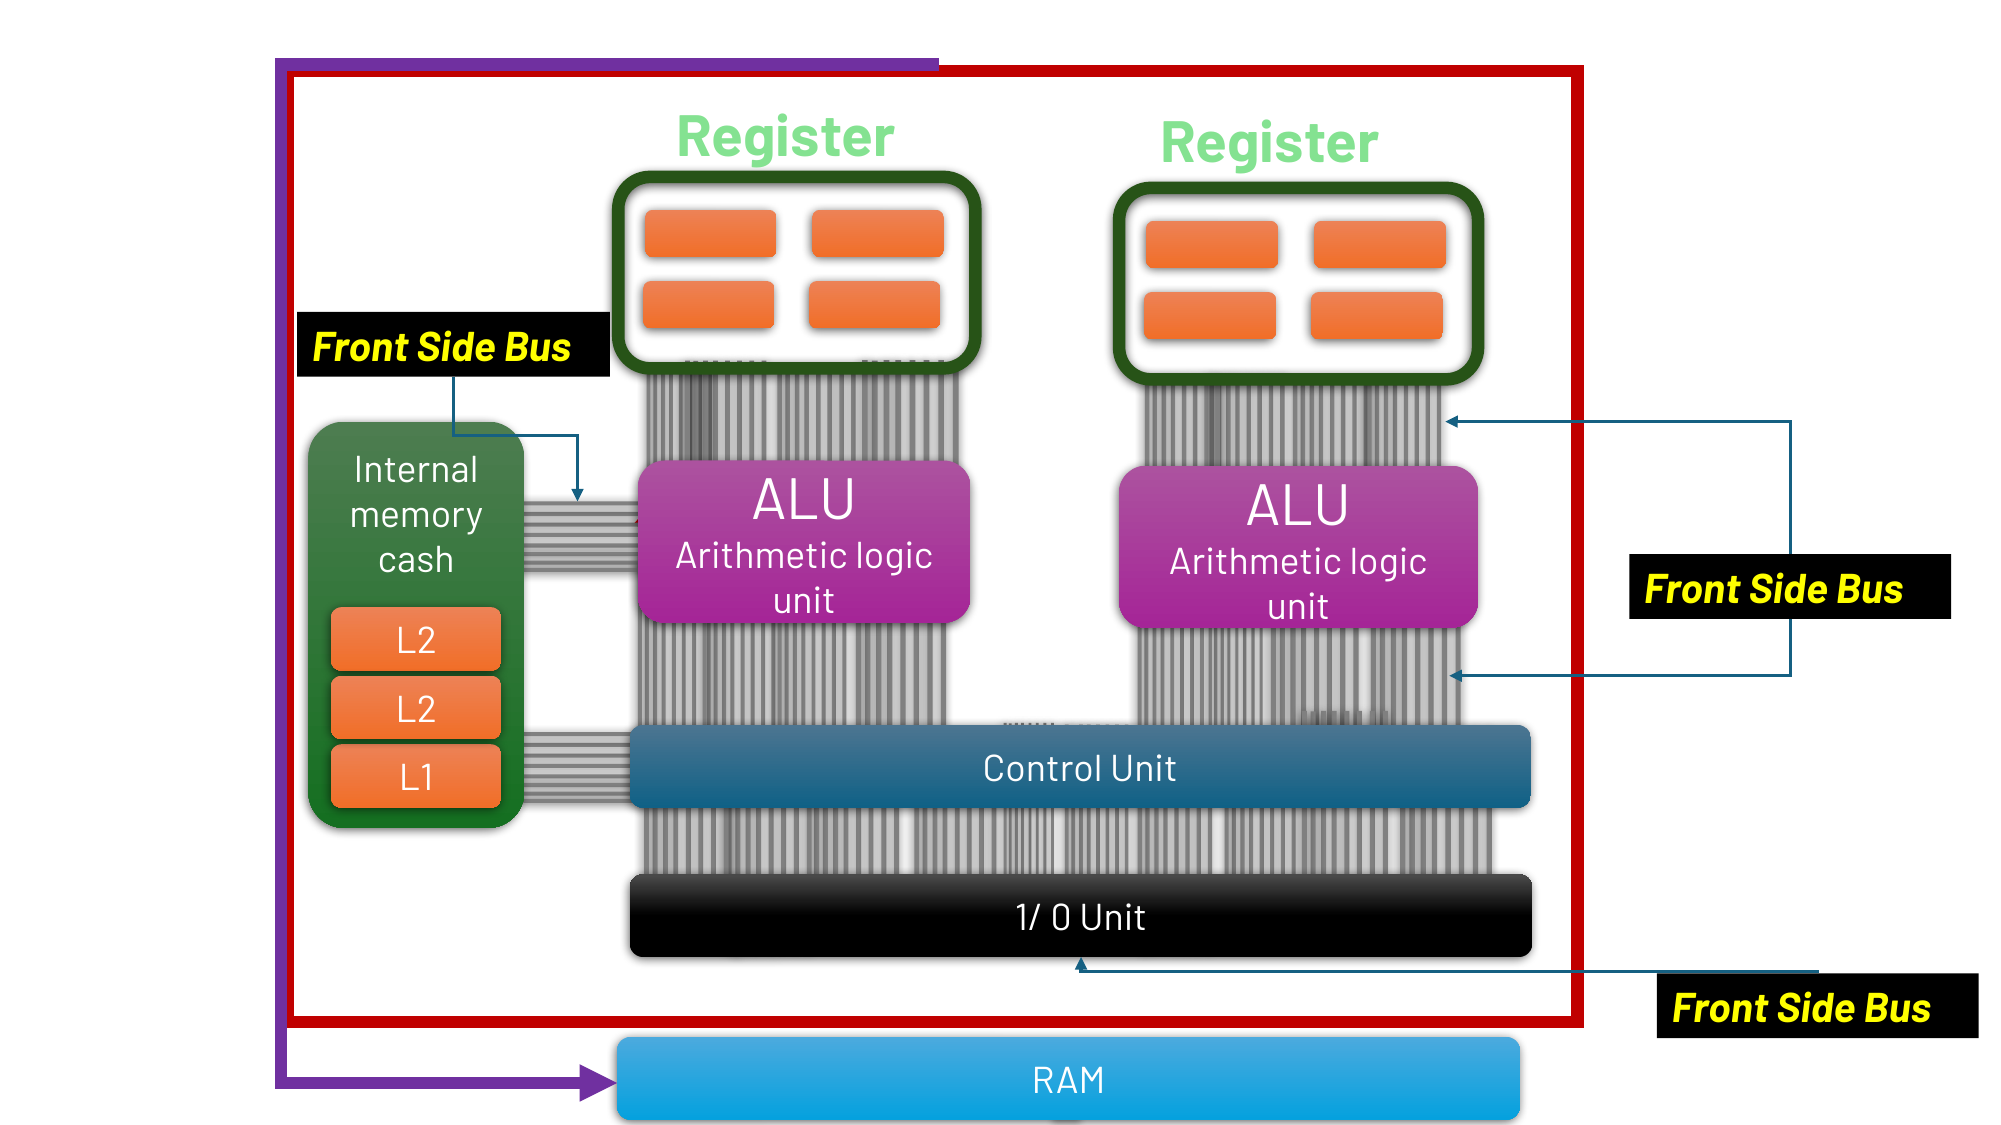

Register
Register

Front Side Bus

Internal memory cash

ALU
Arithmetic logic unit
ALU
Arithmetic logic unit

Front Side Bus

L2
L2
L1

Control Unit

1/ 0 Unit
Front Side Bus
RAM